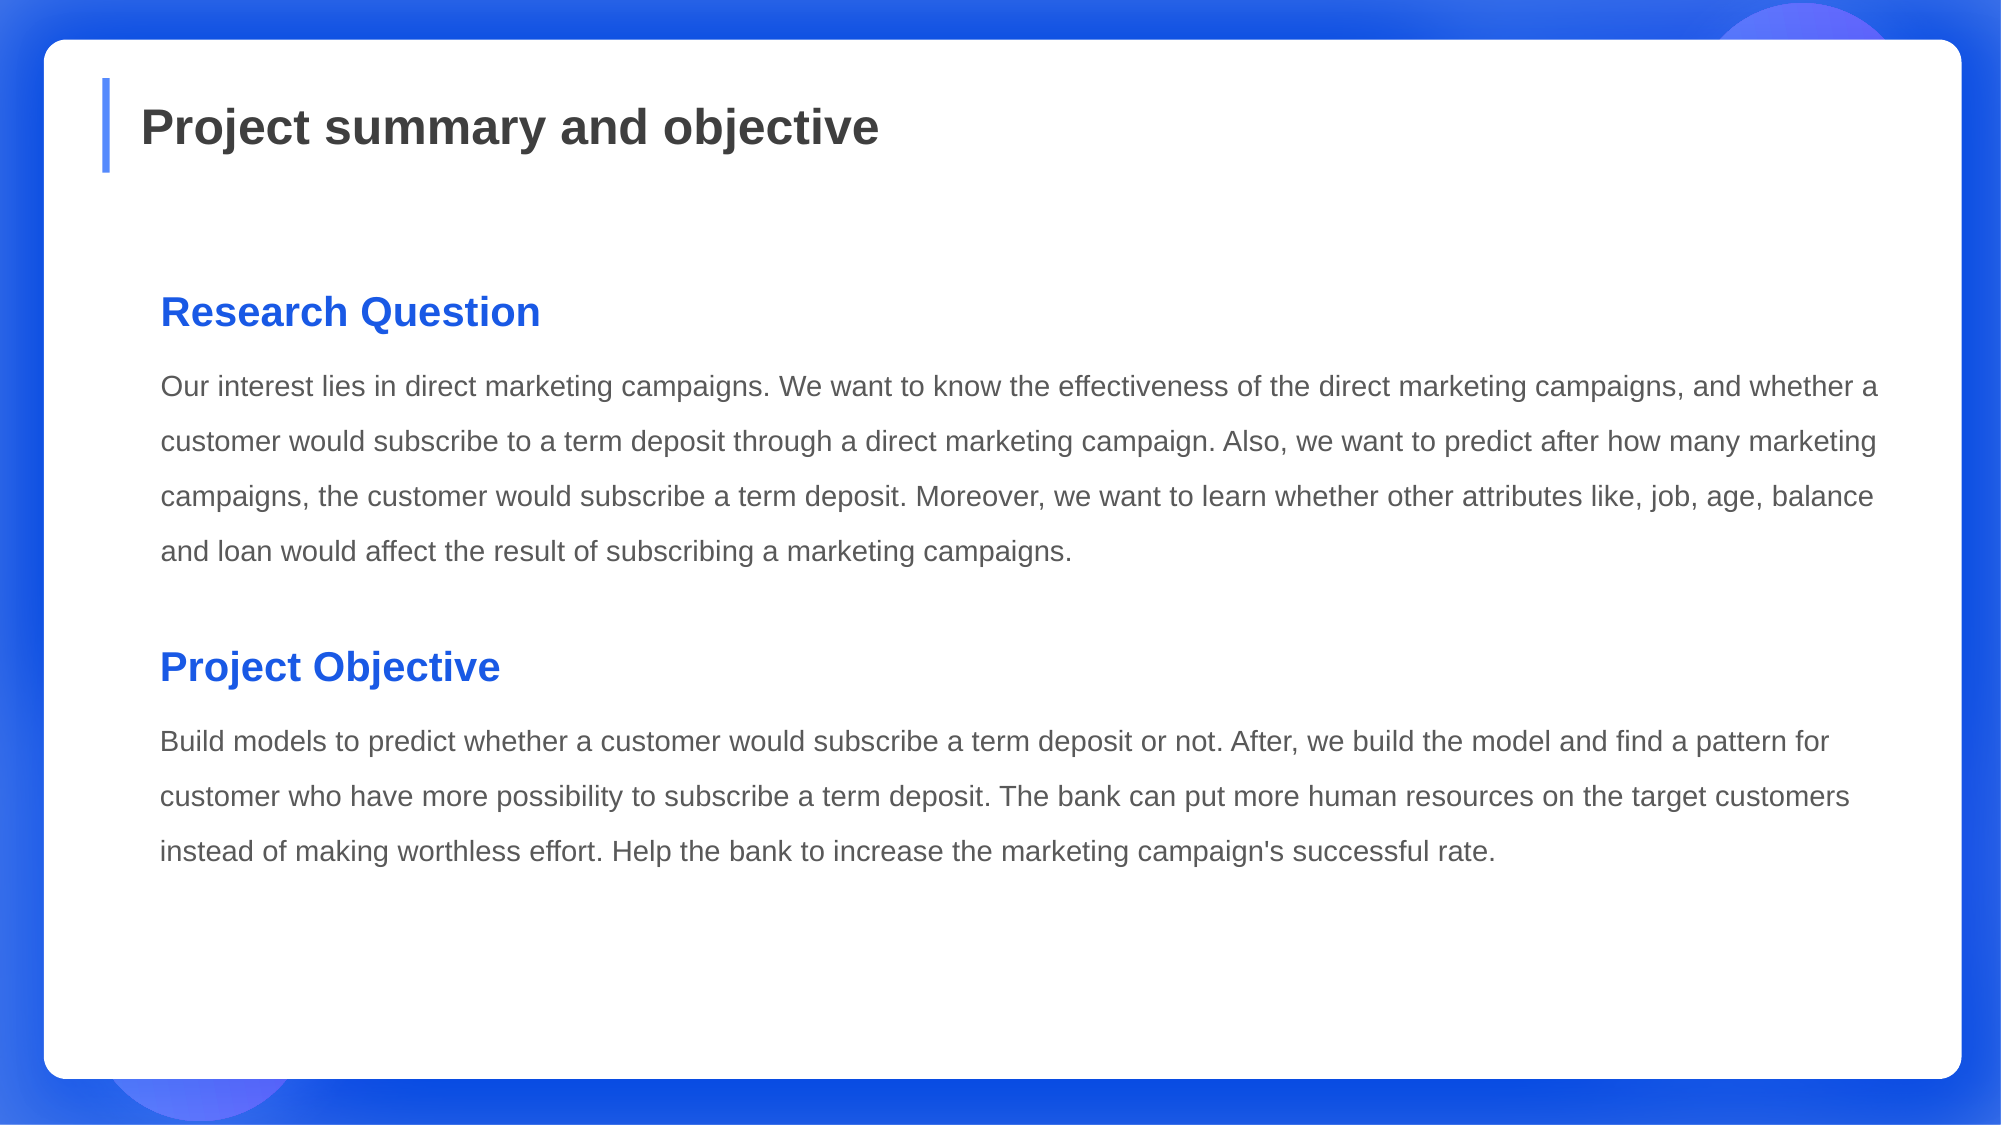

Project summary and objective
Research Question
Our interest lies in direct marketing campaigns. We want to know the effectiveness of the direct marketing campaigns, and whether a customer would subscribe to a term deposit through a direct marketing campaign. Also, we want to predict after how many marketing campaigns, the customer would subscribe a term deposit. Moreover, we want to learn whether other attributes like, job, age, balance and loan would affect the result of subscribing a marketing campaigns.
Project Objective
Build models to predict whether a customer would subscribe a term deposit or not. After, we build the model and find a pattern for customer who have more possibility to subscribe a term deposit. The bank can put more human resources on the target customers instead of making worthless effort. Help the bank to increase the marketing campaign's successful rate.